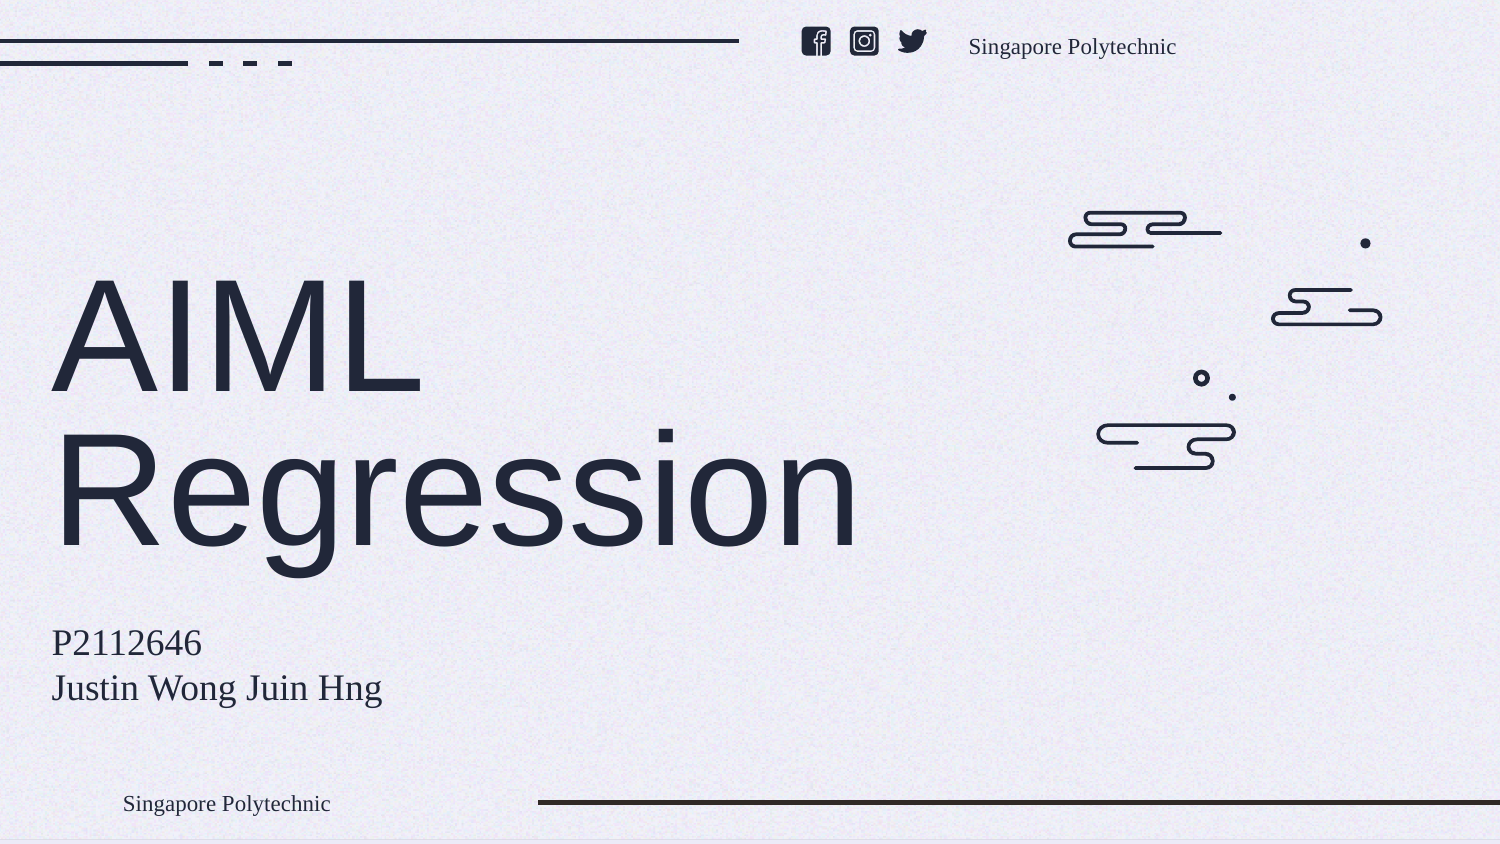

Singapore Polytechnic

# AIML Regression

P2112646
Justin Wong Juin Hng
Singapore Polytechnic